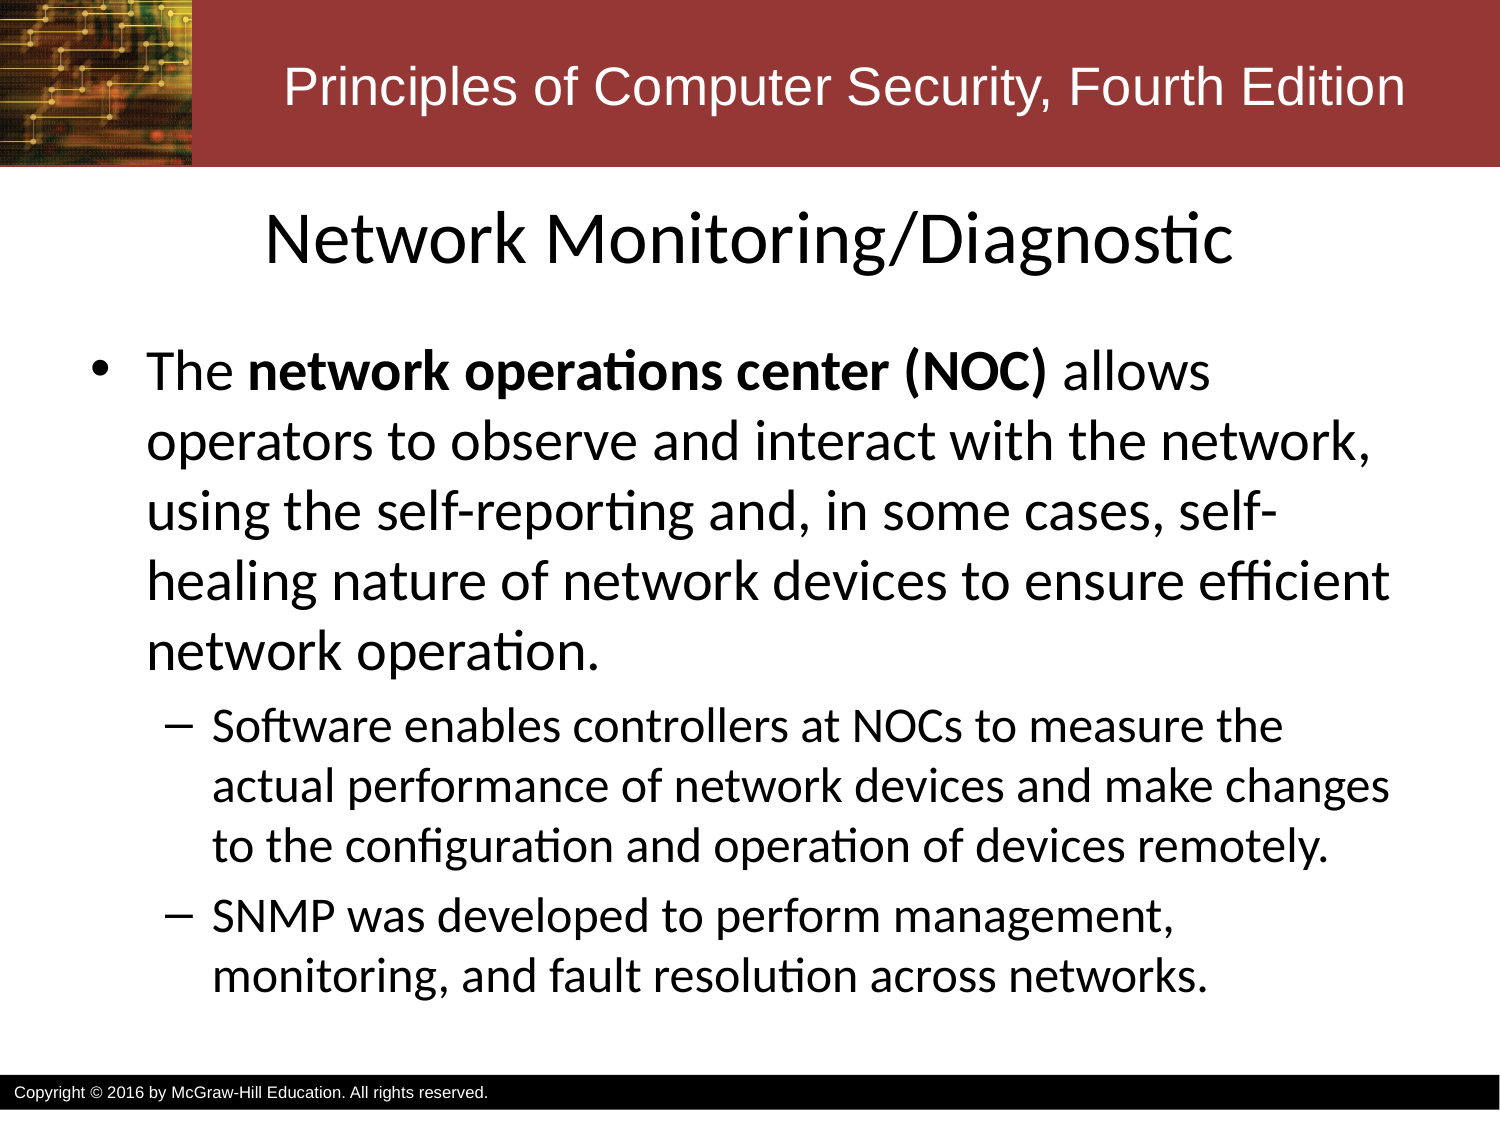

# Network Monitoring/Diagnostic
The network operations center (NOC) allows operators to observe and interact with the network, using the self-reporting and, in some cases, self-healing nature of network devices to ensure efficient network operation.
Software enables controllers at NOCs to measure the actual performance of network devices and make changes to the configuration and operation of devices remotely.
SNMP was developed to perform management, monitoring, and fault resolution across networks.